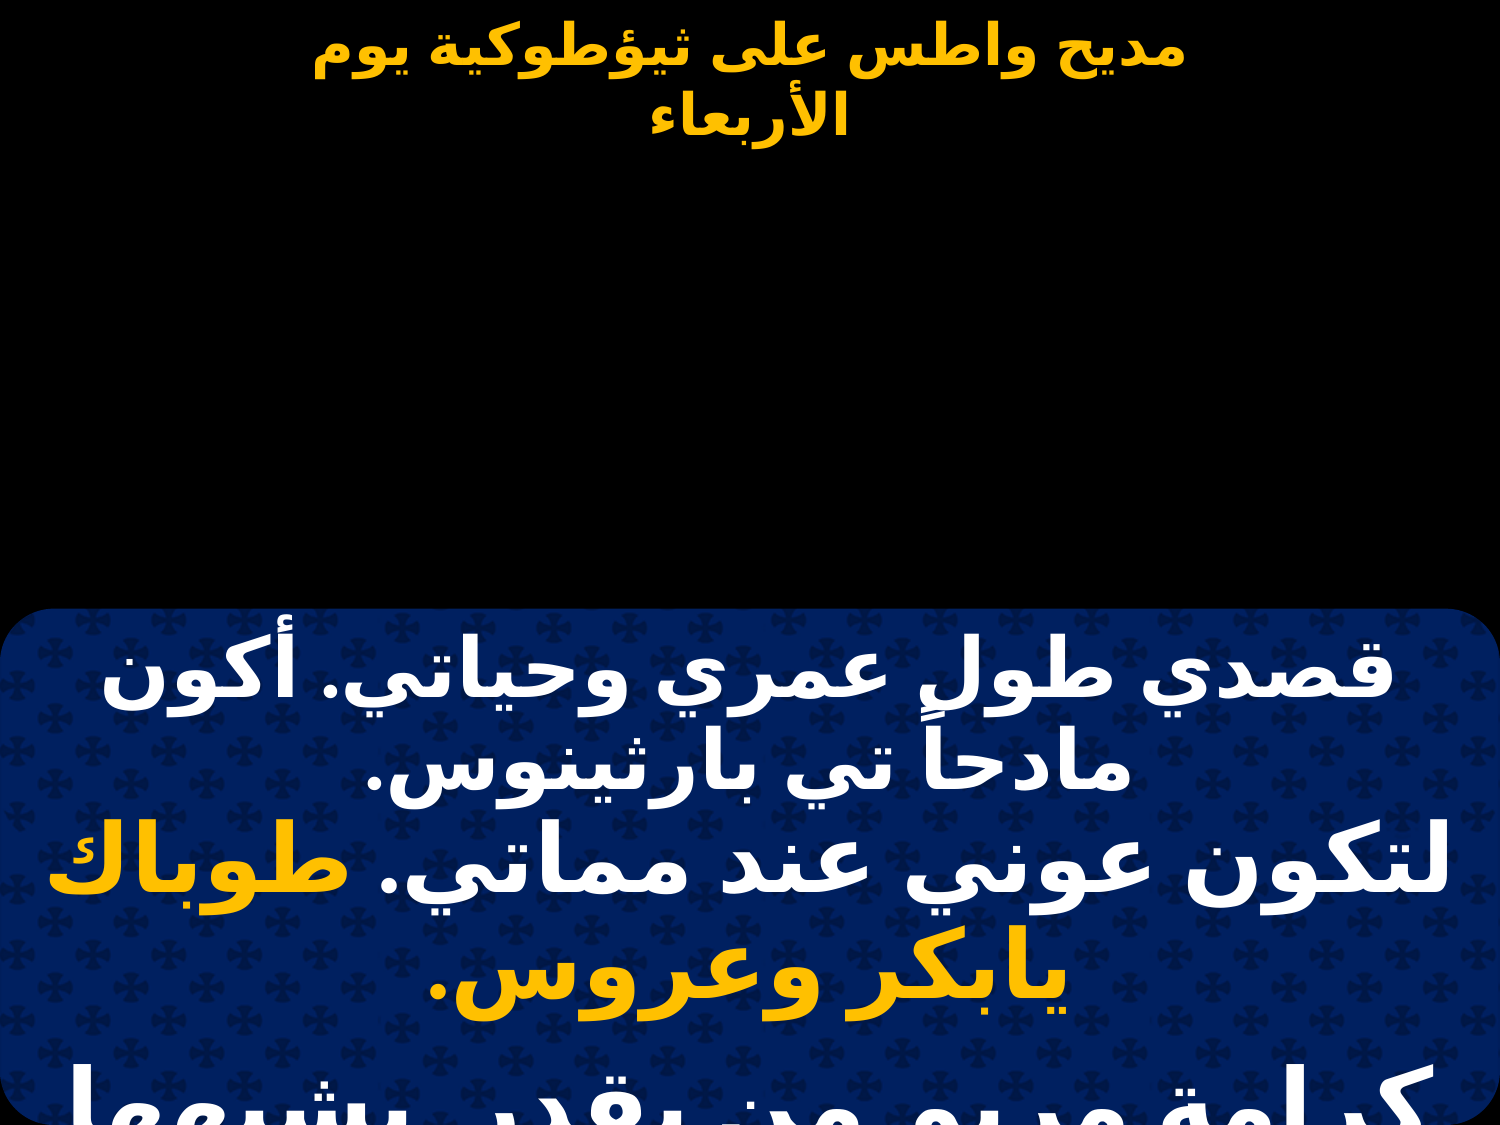

#
| قصدي طول عمري وحياتي. أكون مادحاً تي بارثينوس. لتكون عوني عند مماتي. طوباك يابكر وعروس. |
| --- |
|  |
| كرامة مريم من يقدر. يشبهها بقمر وشموس. وإن قلنا الكرسى فهي أفخر. طوباك يابكر وعروس. |